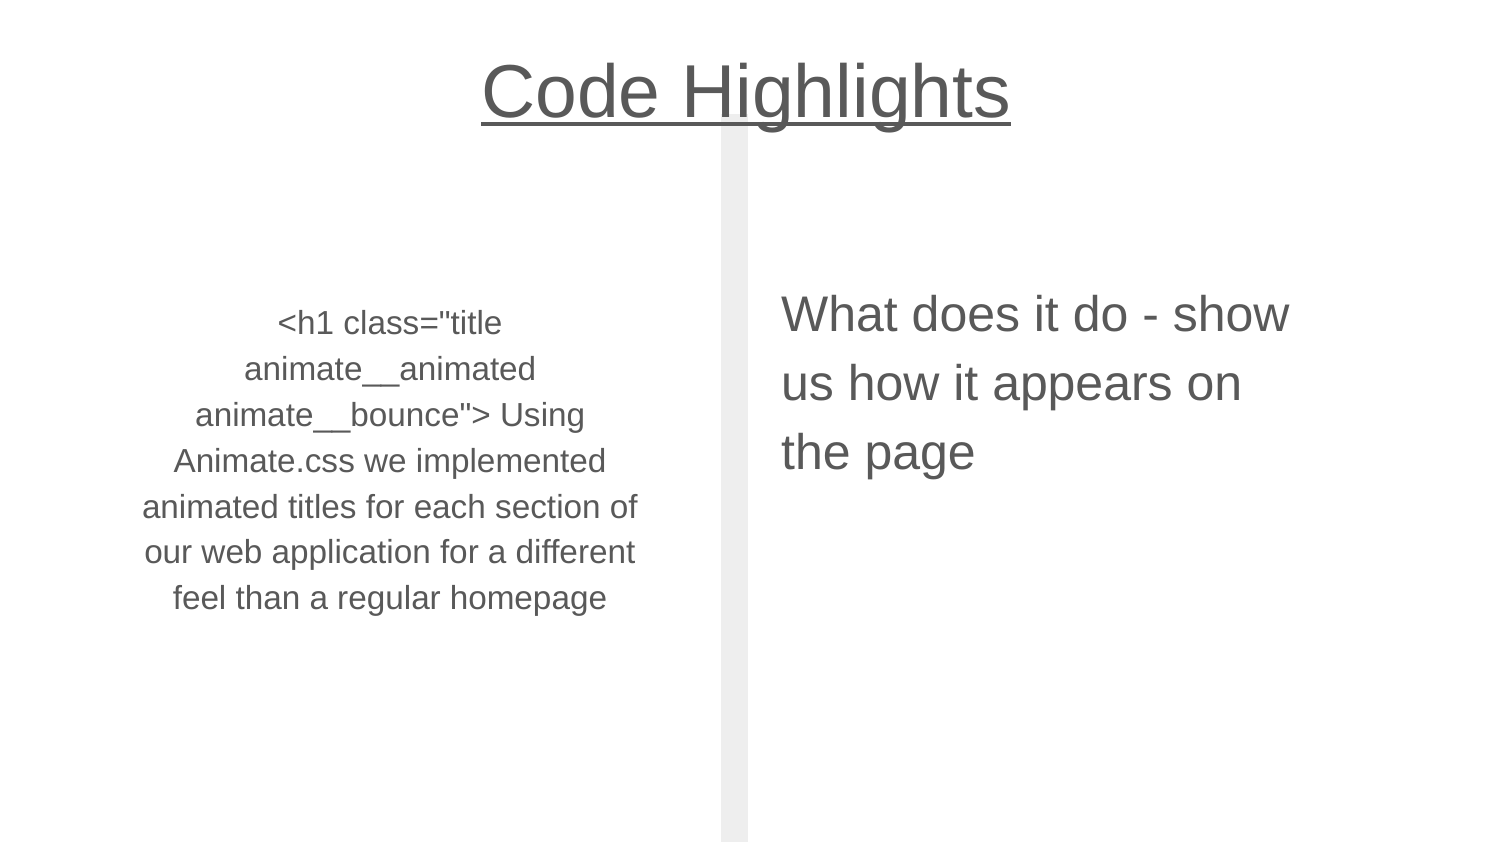

Code Highlights

What does it do - show us how it appears on the page

<h1 class="title animate__animated animate__bounce"> Using Animate.css we implemented animated titles for each section of our web application for a different feel than a regular homepage